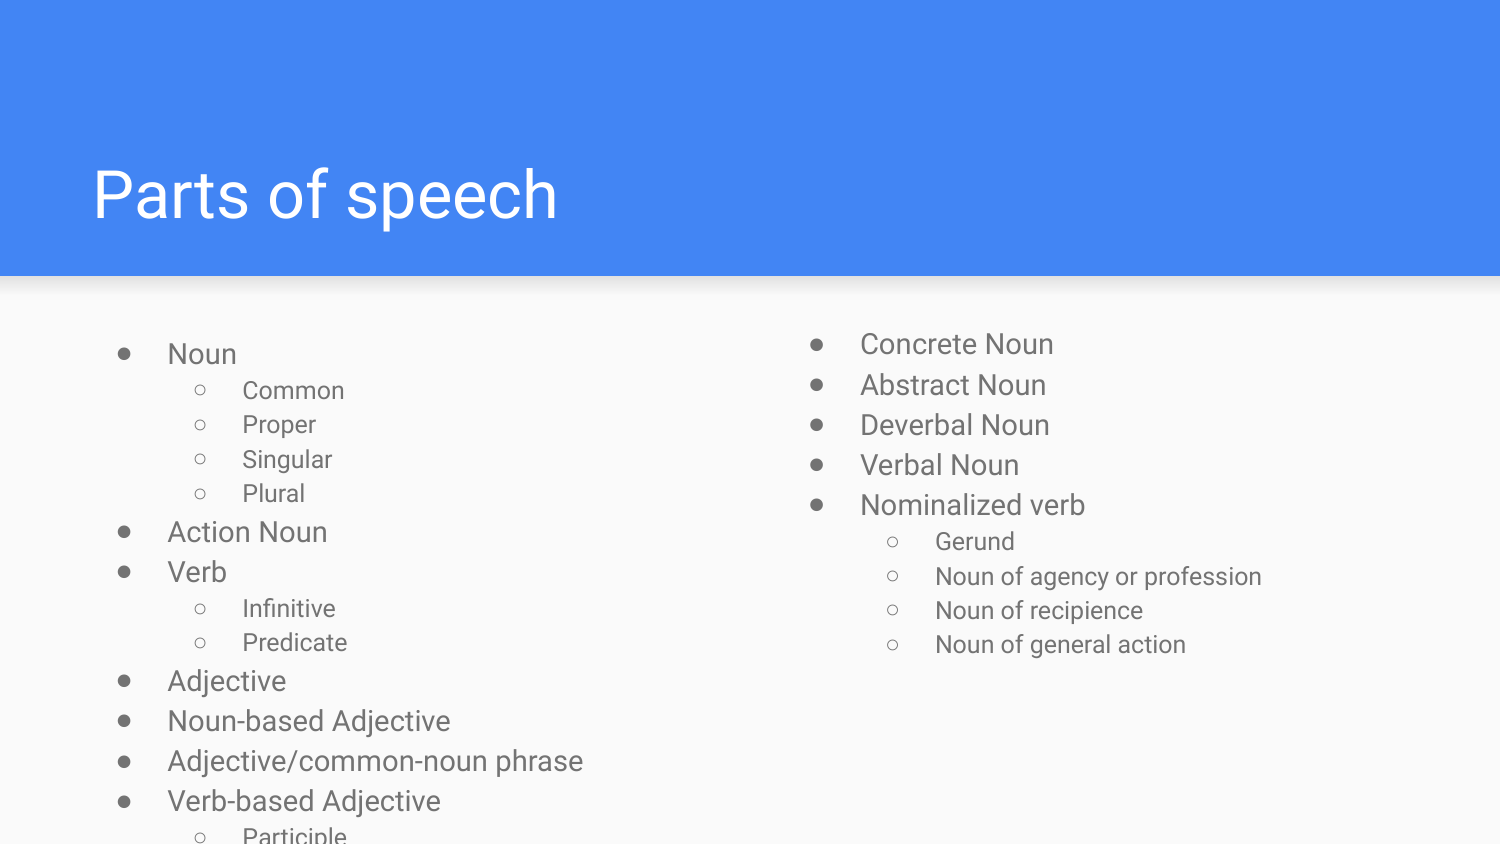

# Parts of speech
Concrete Noun
Abstract Noun
Deverbal Noun
Verbal Noun
Nominalized verb
Gerund
Noun of agency or profession
Noun of recipience
Noun of general action
Noun
Common
Proper
Singular
Plural
Action Noun
Verb
Infinitive
Predicate
Adjective
Noun-based Adjective
Adjective/common-noun phrase
Verb-based Adjective
Participle
Attributive